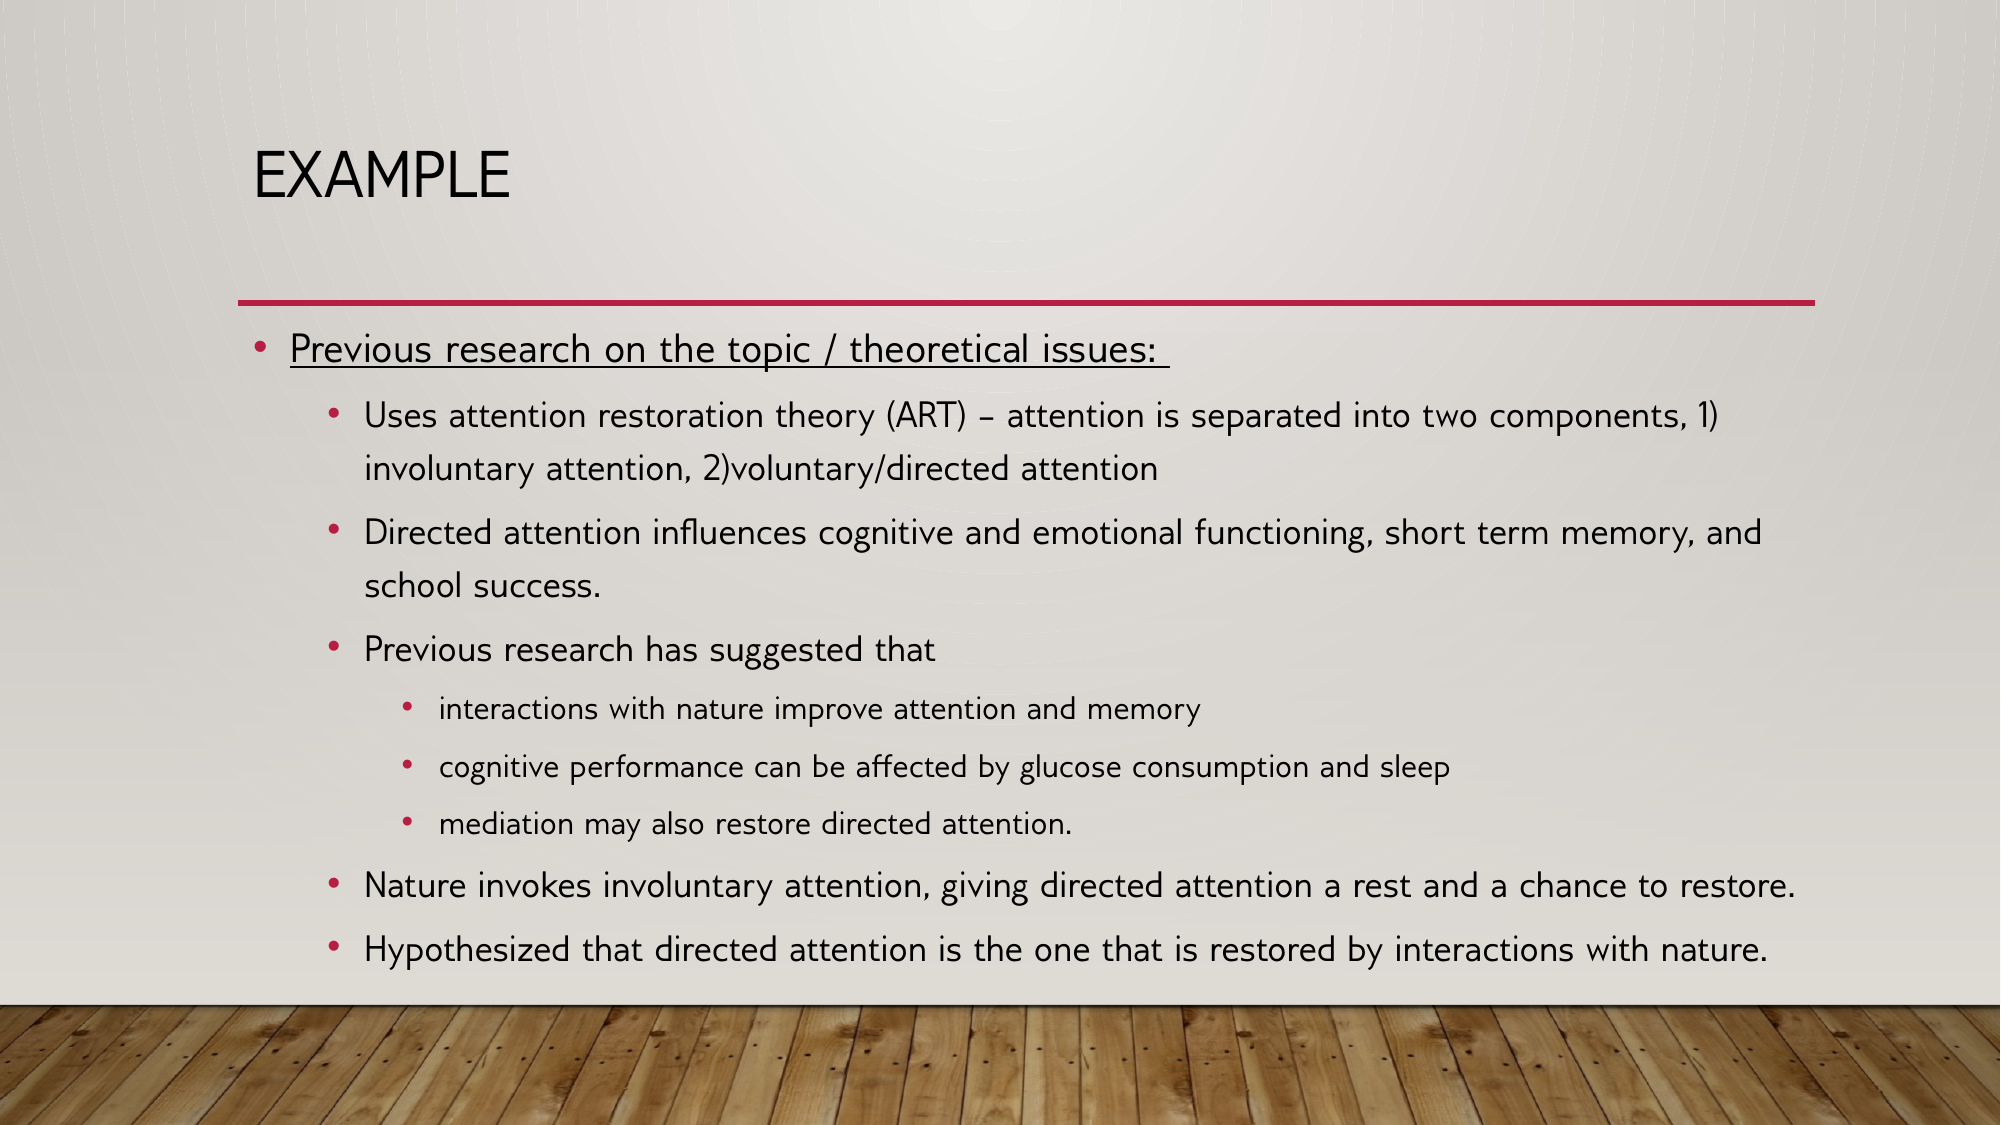

# Example
Previous research on the topic / theoretical issues:
Uses attention restoration theory (ART) – attention is separated into two components, 1) involuntary attention, 2)voluntary/directed attention
Directed attention influences cognitive and emotional functioning, short term memory, and school success.
Previous research has suggested that
interactions with nature improve attention and memory
cognitive performance can be affected by glucose consumption and sleep
mediation may also restore directed attention.
Nature invokes involuntary attention, giving directed attention a rest and a chance to restore.
Hypothesized that directed attention is the one that is restored by interactions with nature.